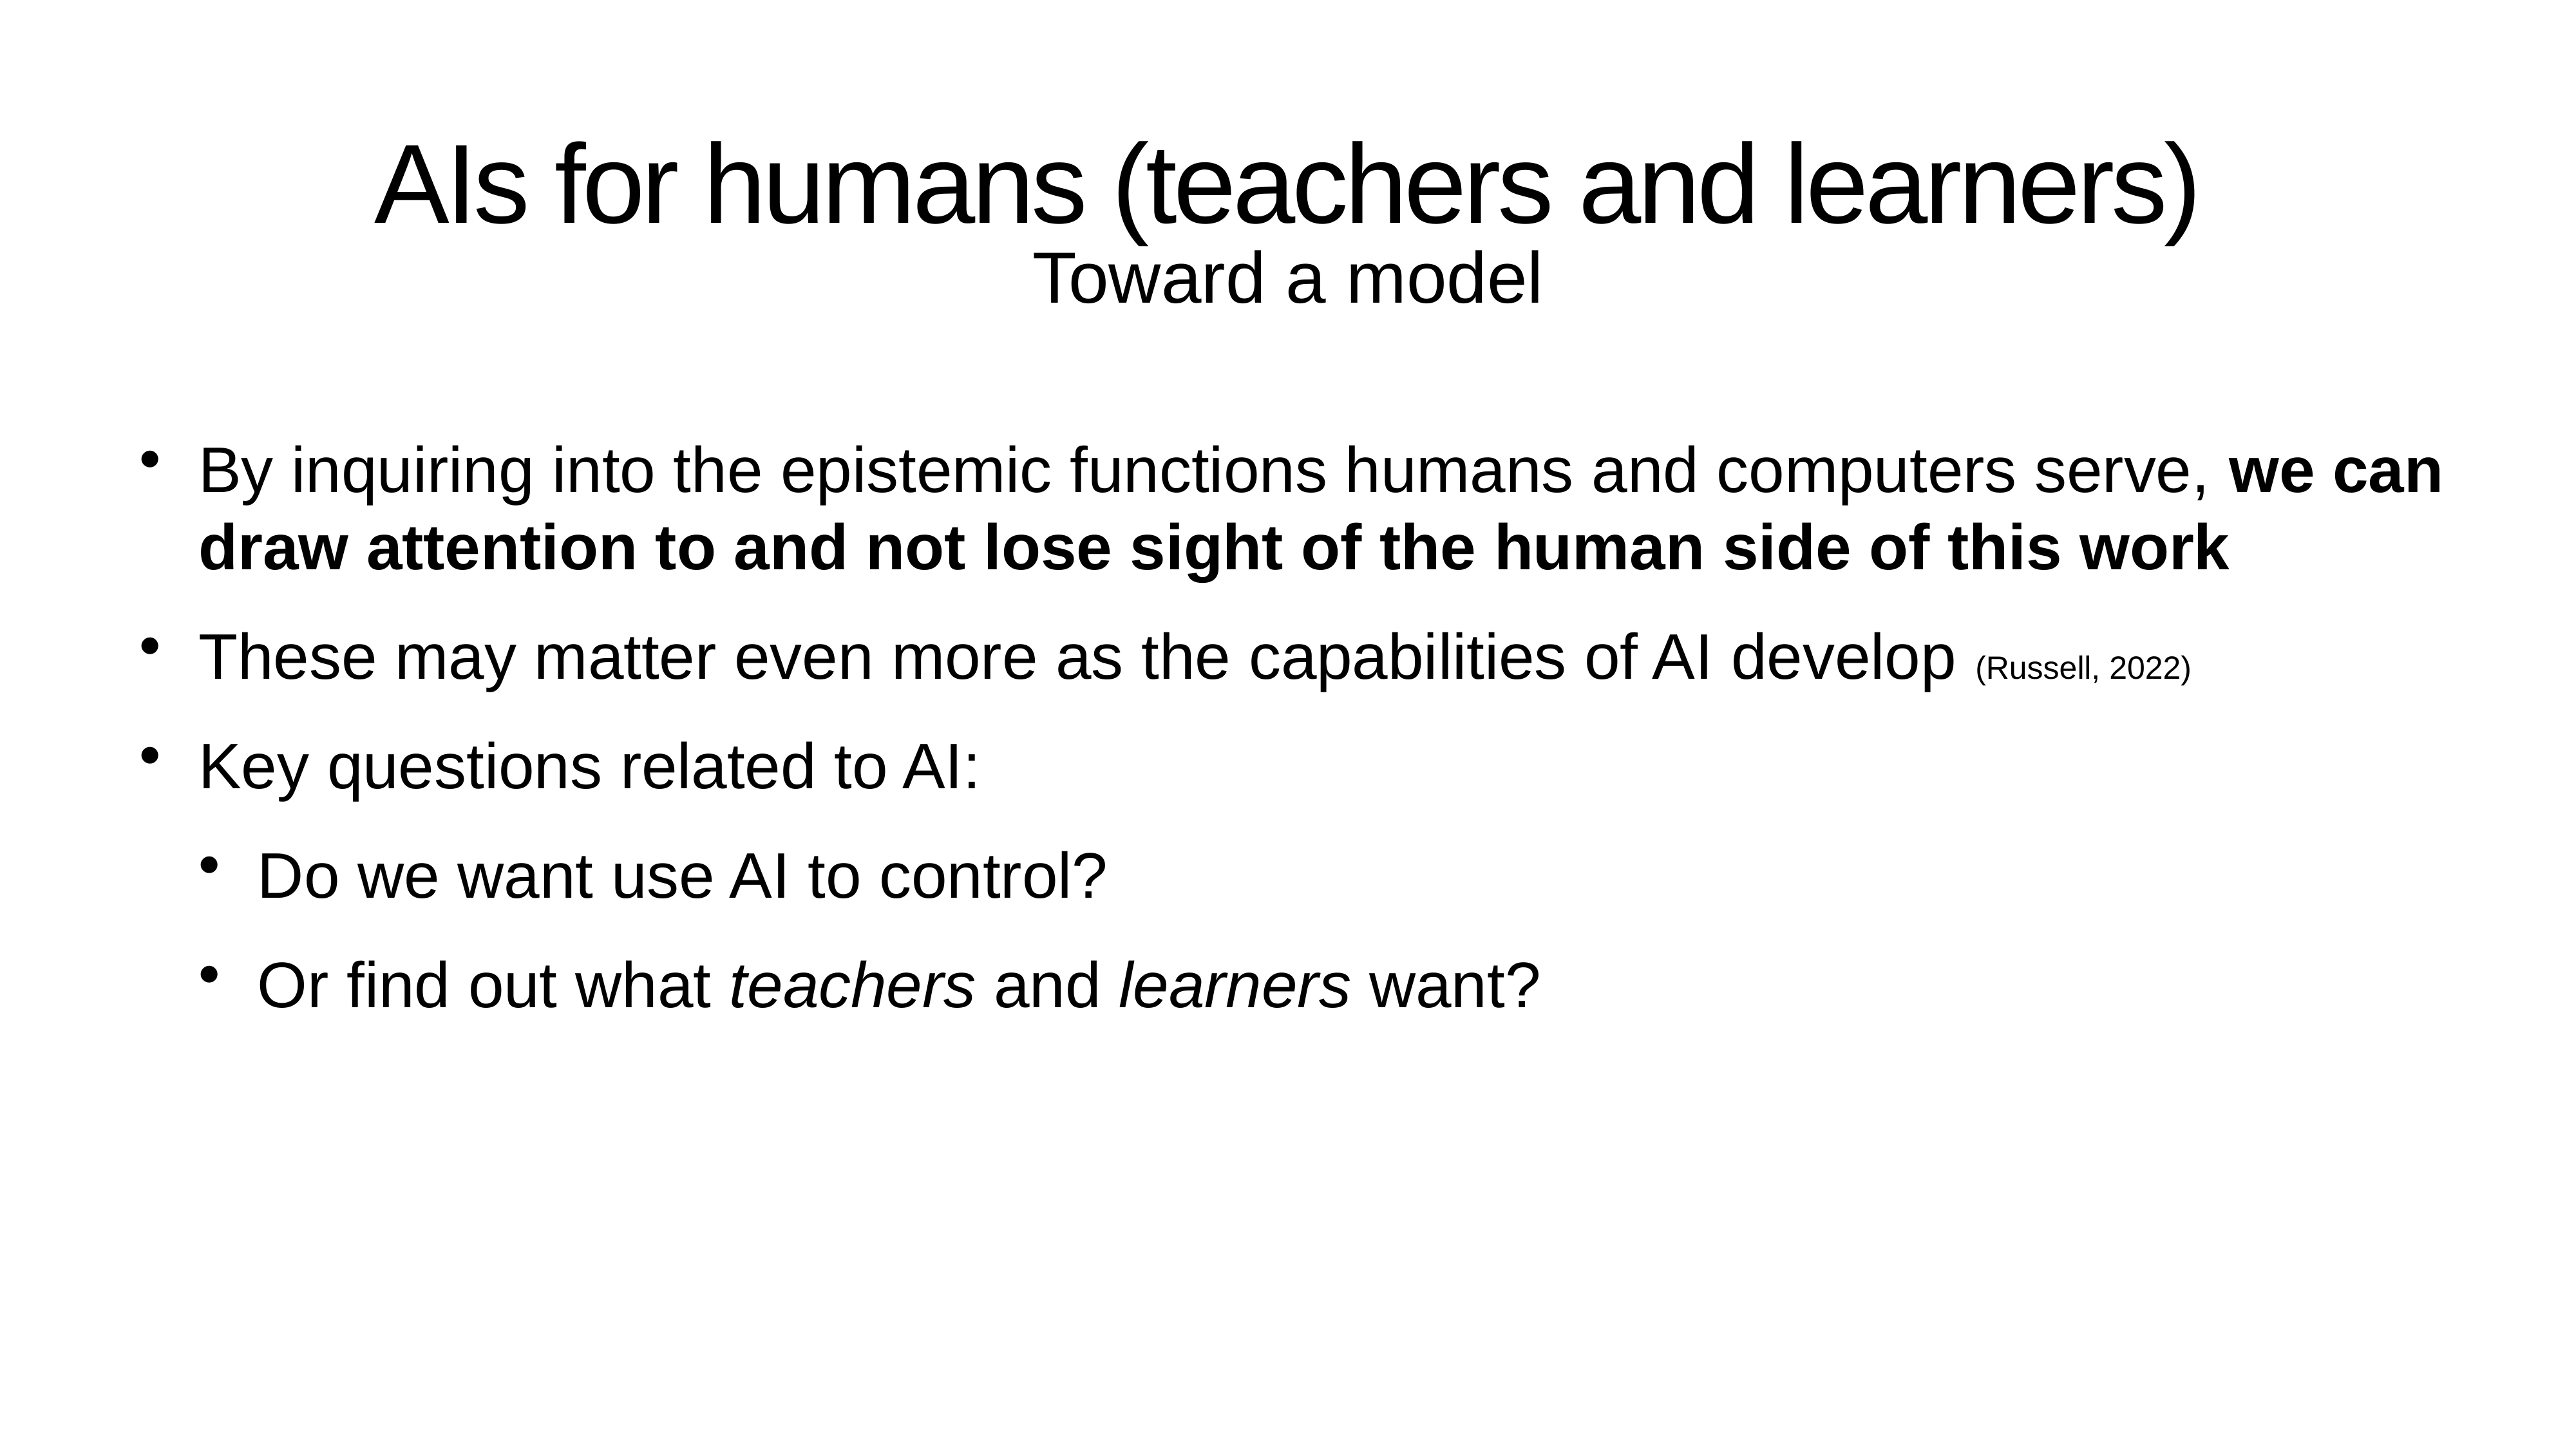

# AIs for humans (teachers and learners)
Toward a model
By inquiring into the epistemic functions humans and computers serve, we can draw attention to and not lose sight of the human side of this work
These may matter even more as the capabilities of AI develop (Russell, 2022)
Key questions related to AI:
Do we want use AI to control?
Or find out what teachers and learners want?